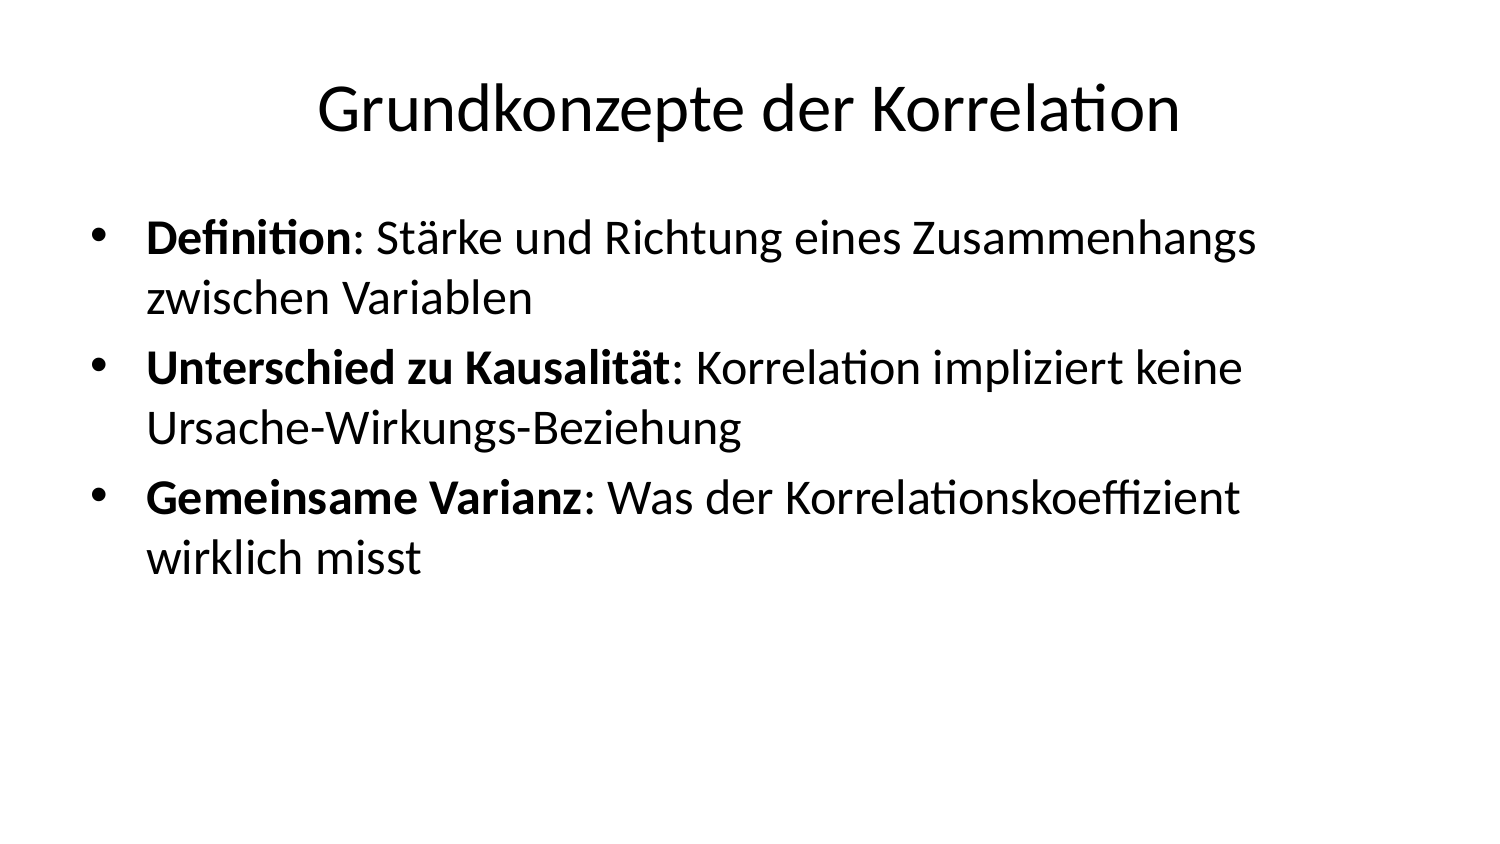

# Grundkonzepte der Korrelation
Definition: Stärke und Richtung eines Zusammenhangs zwischen Variablen
Unterschied zu Kausalität: Korrelation impliziert keine Ursache-Wirkungs-Beziehung
Gemeinsame Varianz: Was der Korrelationskoeffizient wirklich misst